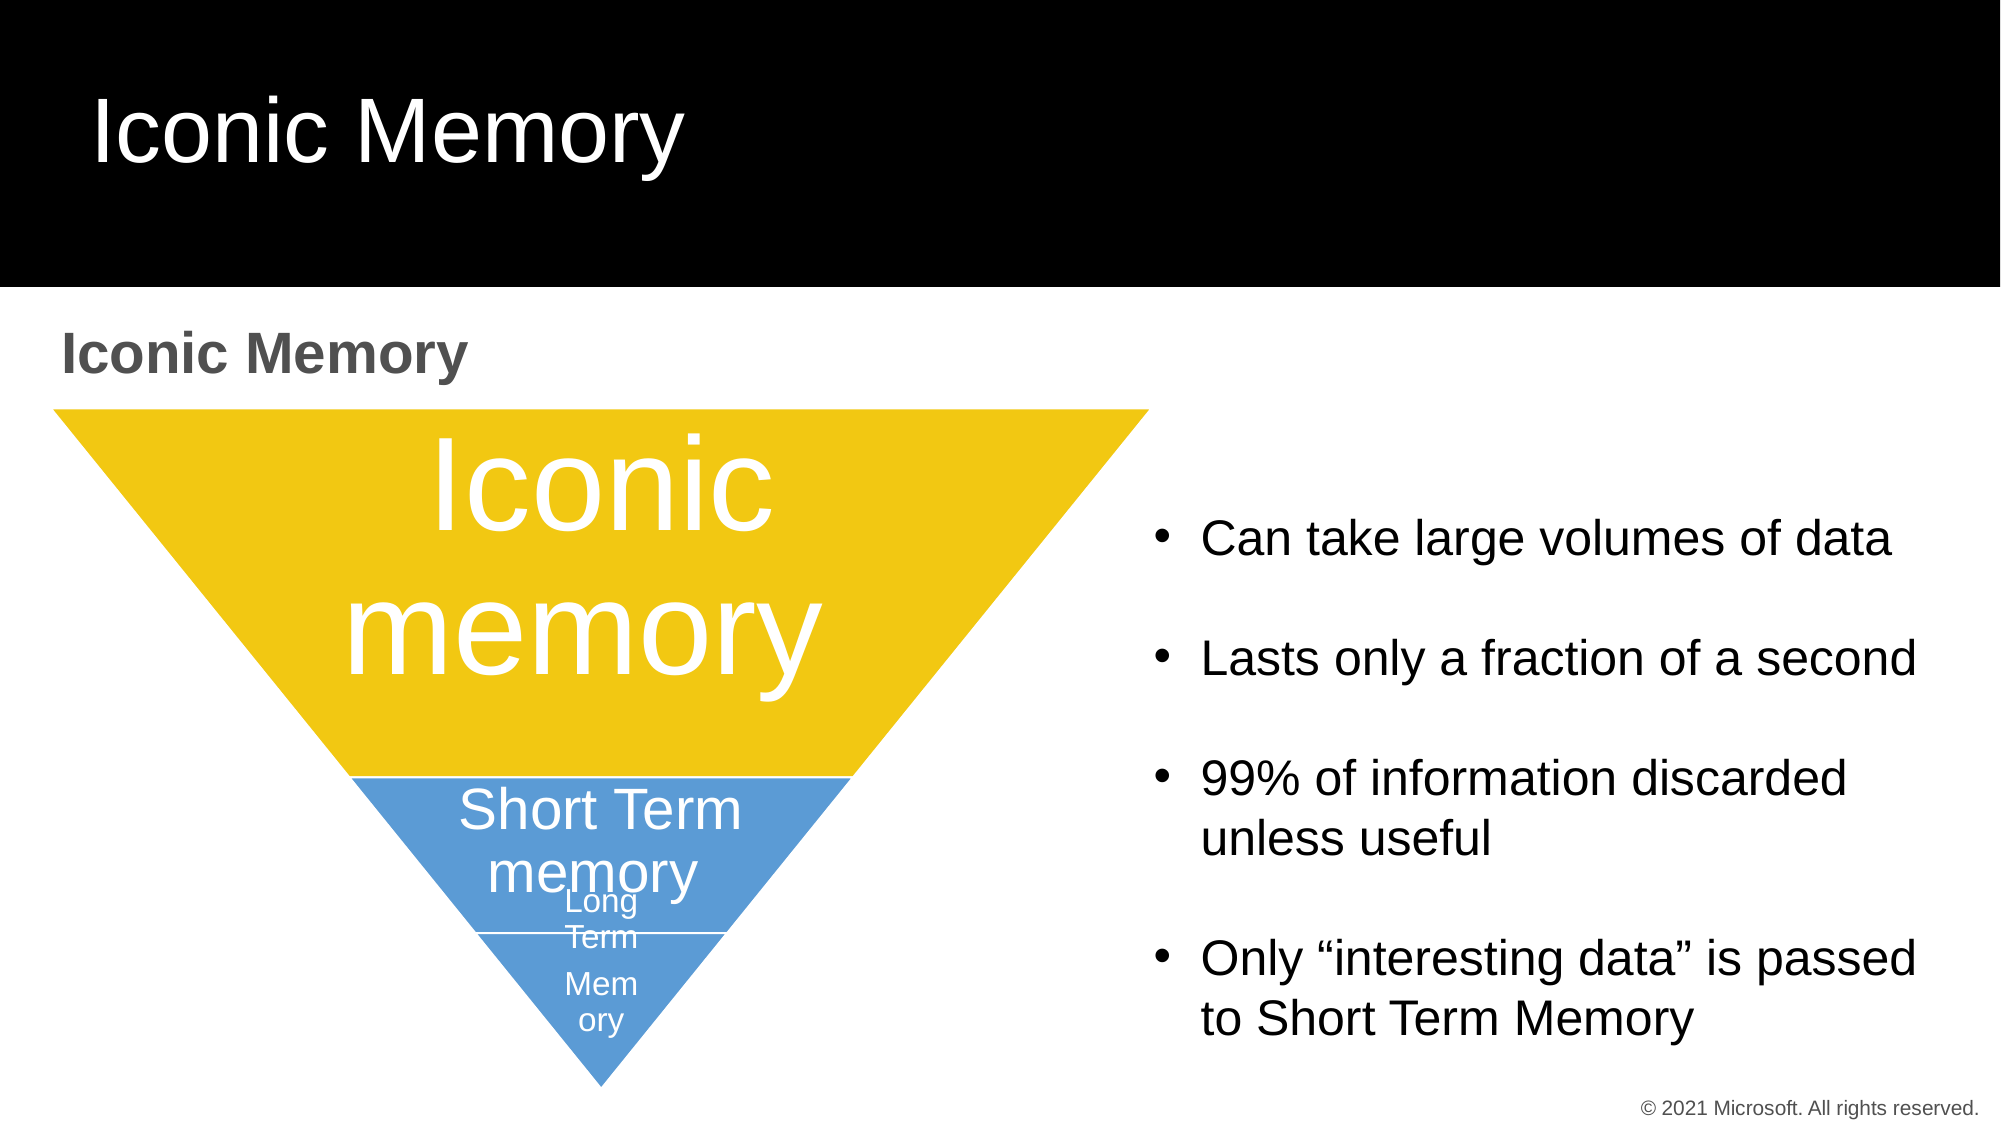

# Iconic Memory

Iconic Memory
Iconic memory
Short Term memory
Long Term
Memory

Can take large volumes of data

Lasts only a fraction of a second

99% of information discarded unless useful

Only “interesting data” is passed to Short Term Memory
© 2021 Microsoft. All rights reserved.